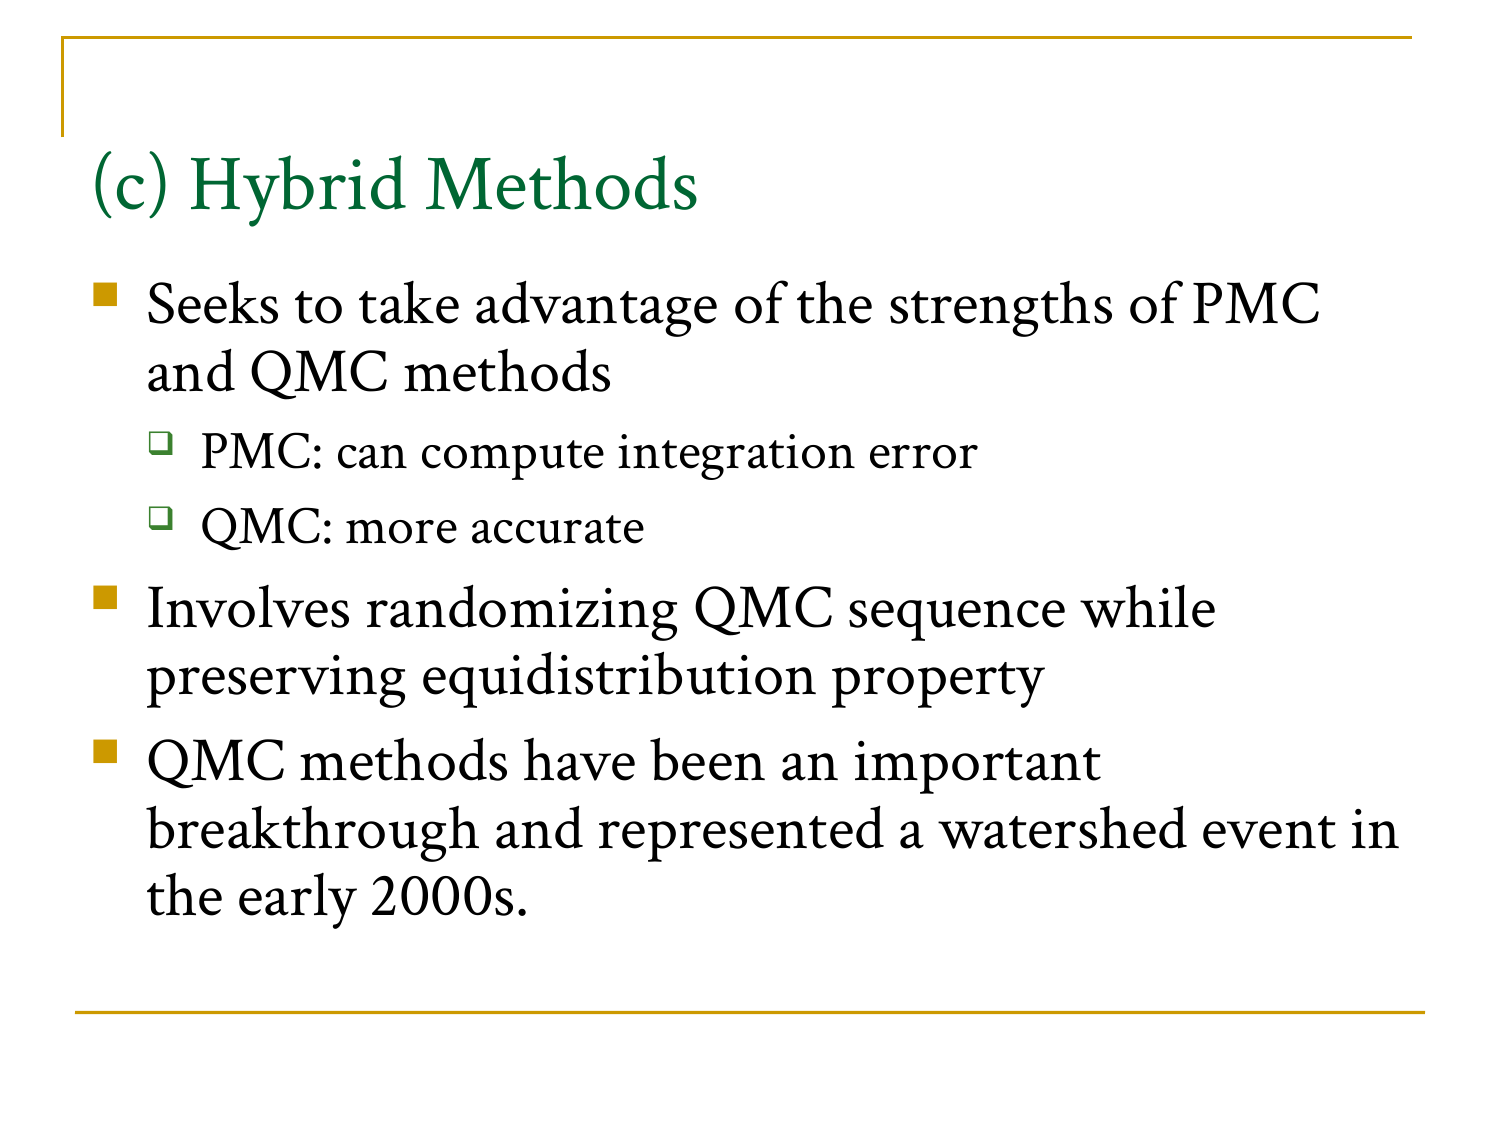

(c) Hybrid Methods
Seeks to take advantage of the strengths of PMC and QMC methods
PMC: can compute integration error
QMC: more accurate
Involves randomizing QMC sequence while preserving equidistribution property
QMC methods have been an important breakthrough and represented a watershed event in the early 2000s.